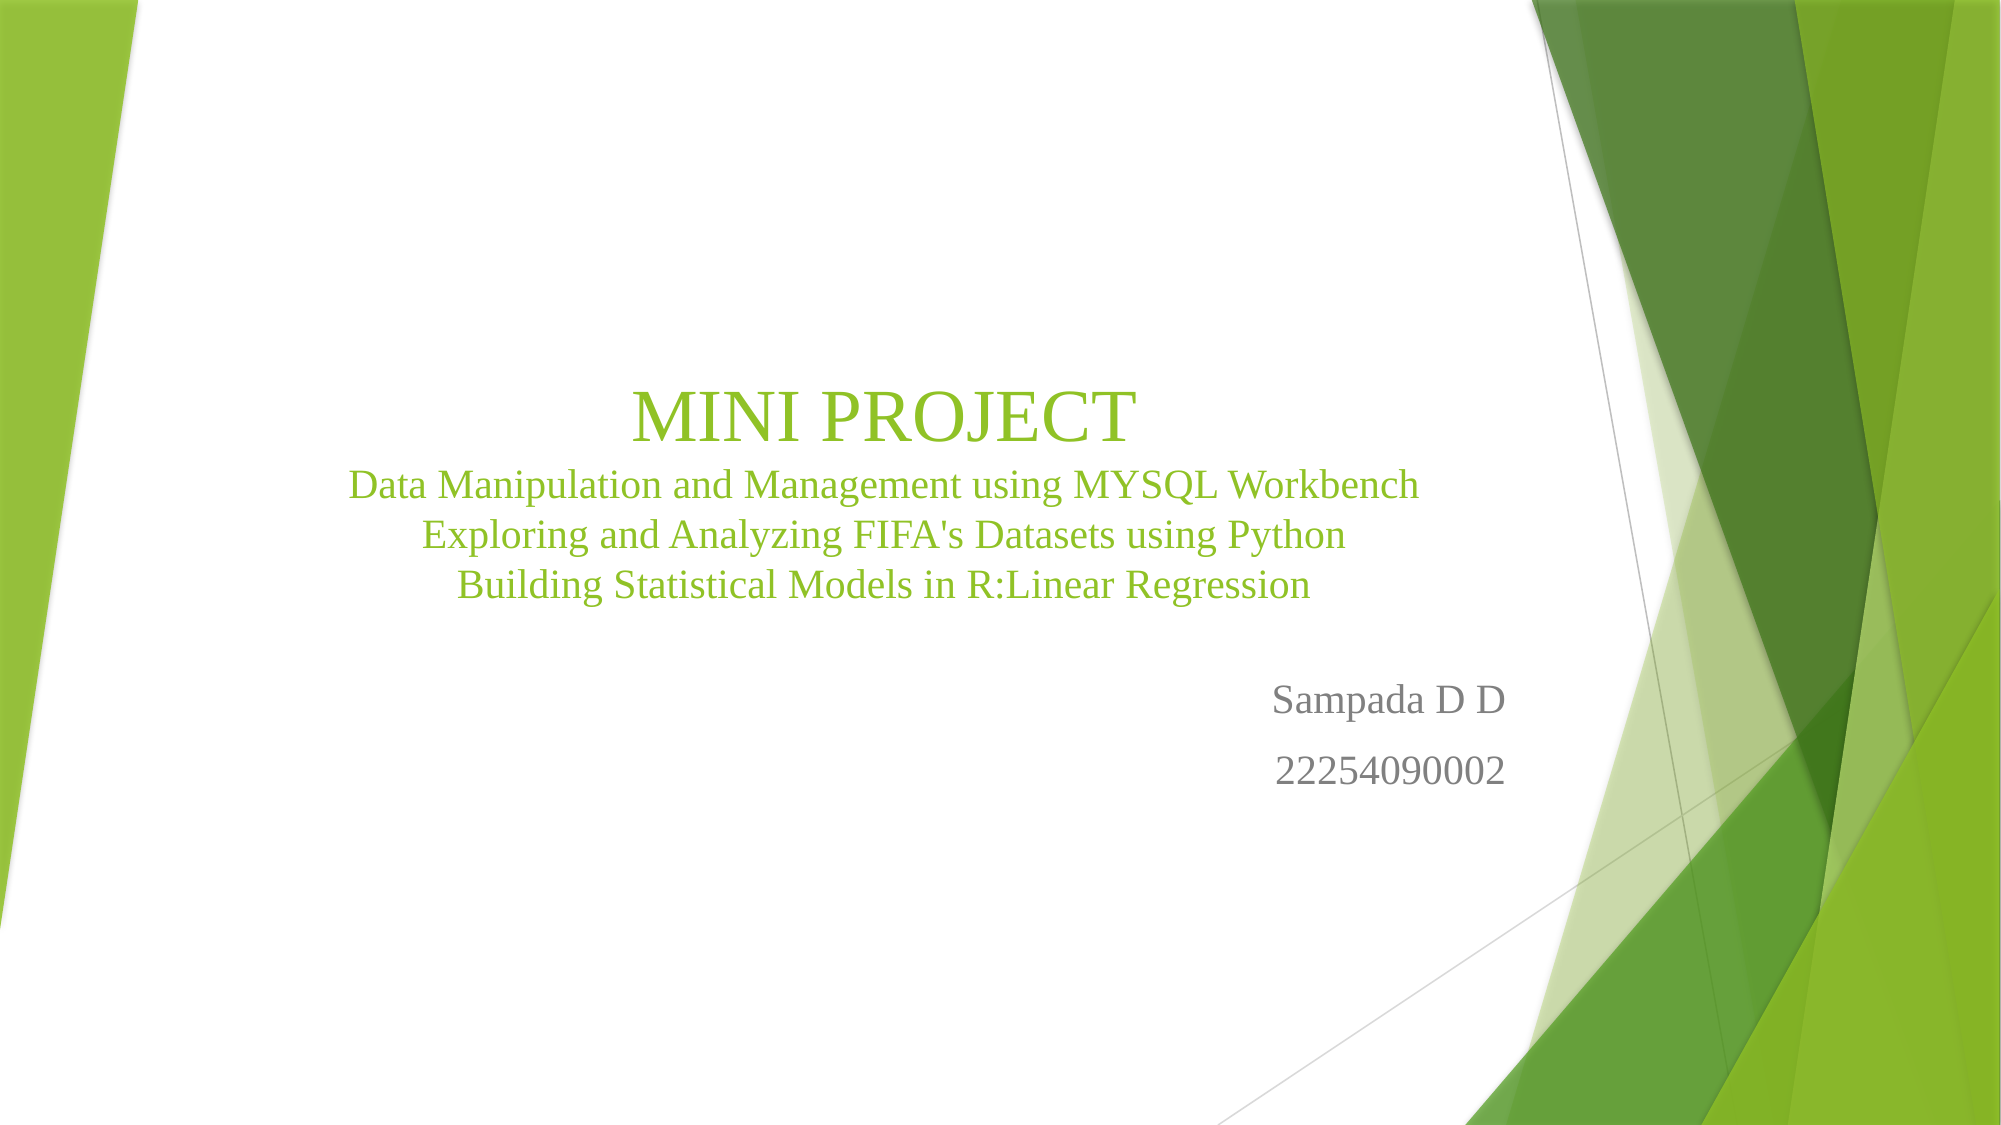

# MINI PROJECT Data Manipulation and Management using MYSQL Workbench Exploring and Analyzing FIFA's Datasets using Python Building Statistical Models in R:Linear Regression
Sampada D D
22254090002